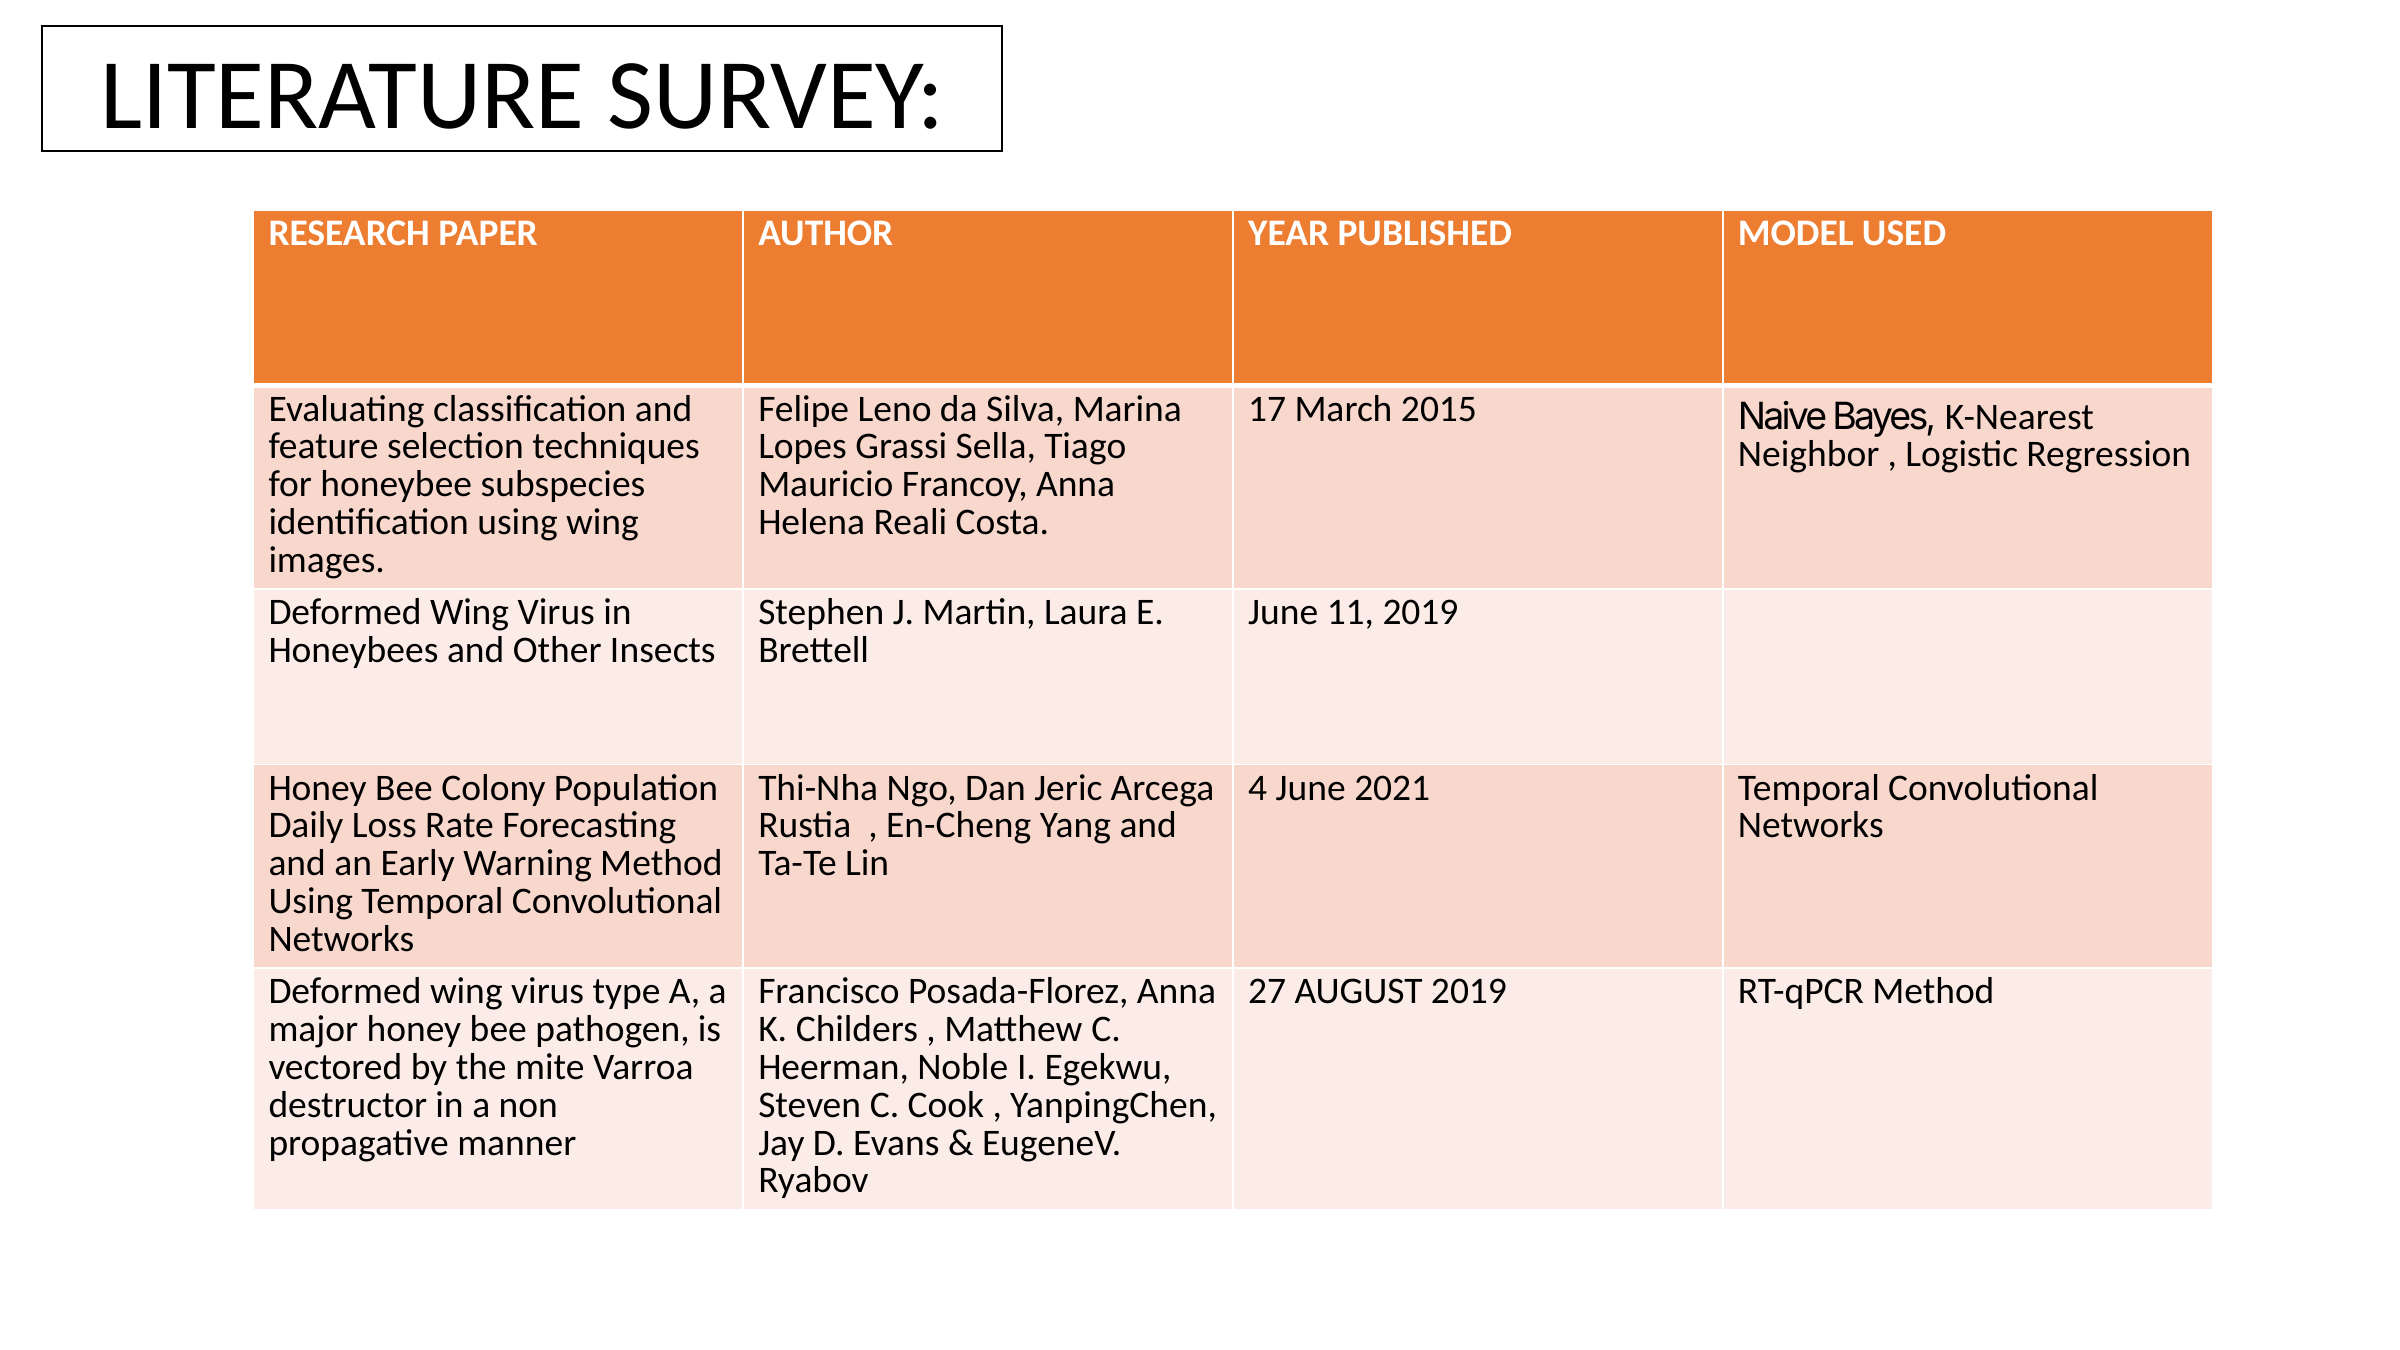

LITERATURE SURVEY:
| RESEARCH PAPER | AUTHOR | YEAR PUBLISHED | MODEL USED |
| --- | --- | --- | --- |
| Evaluating classification and feature selection techniques for honeybee subspecies identification using wing images. | Felipe Leno da Silva, Marina Lopes Grassi Sella, Tiago Mauricio Francoy, Anna Helena Reali Costa. | 17 March 2015 | Naive Bayes, K-Nearest Neighbor , Logistic Regression |
| Deformed Wing Virus in Honeybees and Other Insects | Stephen J. Martin, Laura E. Brettell | June 11, 2019 |  |
| Honey Bee Colony Population Daily Loss Rate Forecasting and an Early Warning Method Using Temporal Convolutional Networks | Thi-Nha Ngo, Dan Jeric Arcega Rustia , En-Cheng Yang and Ta-Te Lin | 4 June 2021 | Temporal Convolutional Networks |
| Deformed wing virus type A, a major honey bee pathogen, is vectored by the mite Varroa destructor in a non propagative manner | Francisco Posada-Florez, Anna K. Childers , Matthew C. Heerman, Noble I. Egekwu, Steven C. Cook , YanpingChen, Jay D. Evans & EugeneV. Ryabov | 27 AUGUST 2019 | RT-qPCR Method |